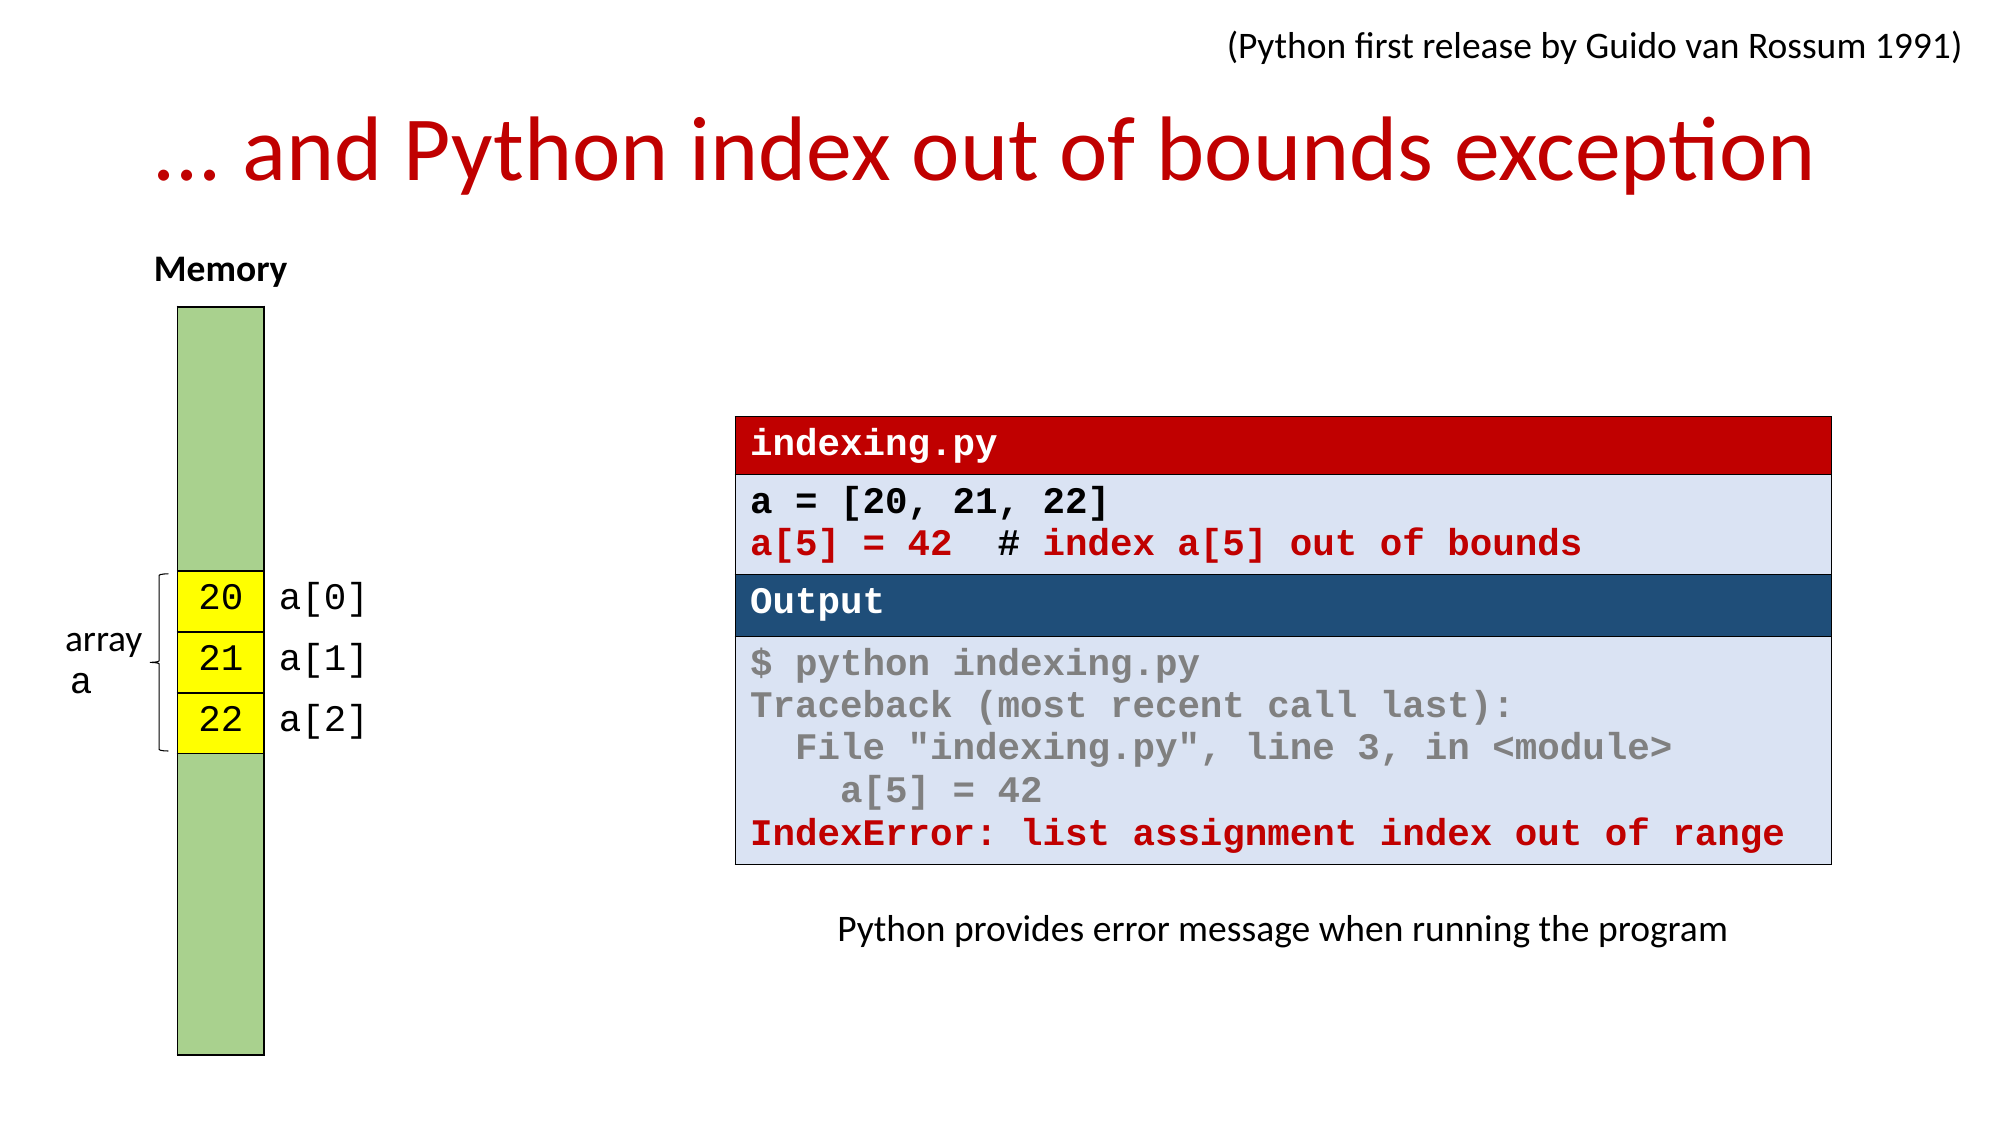

(Python first release by Guido van Rossum 1991)
# ... and Python index out of bounds exception
| Memory |  |  |
| --- | --- | --- |
|  |  |  |
| array a | 20 | a[0] |
|  | 21 | a[1] |
|  | 22 | a[2] |
|  |  |  |
| indexing.py |
| --- |
| a = [20, 21, 22] a[5] = 42 # index a[5] out of bounds |
| Output |
| $ python indexing.py Traceback (most recent call last): File "indexing.py", line 3, in <module> a[5] = 42 IndexError: list assignment index out of range |

Python provides error message when running the program